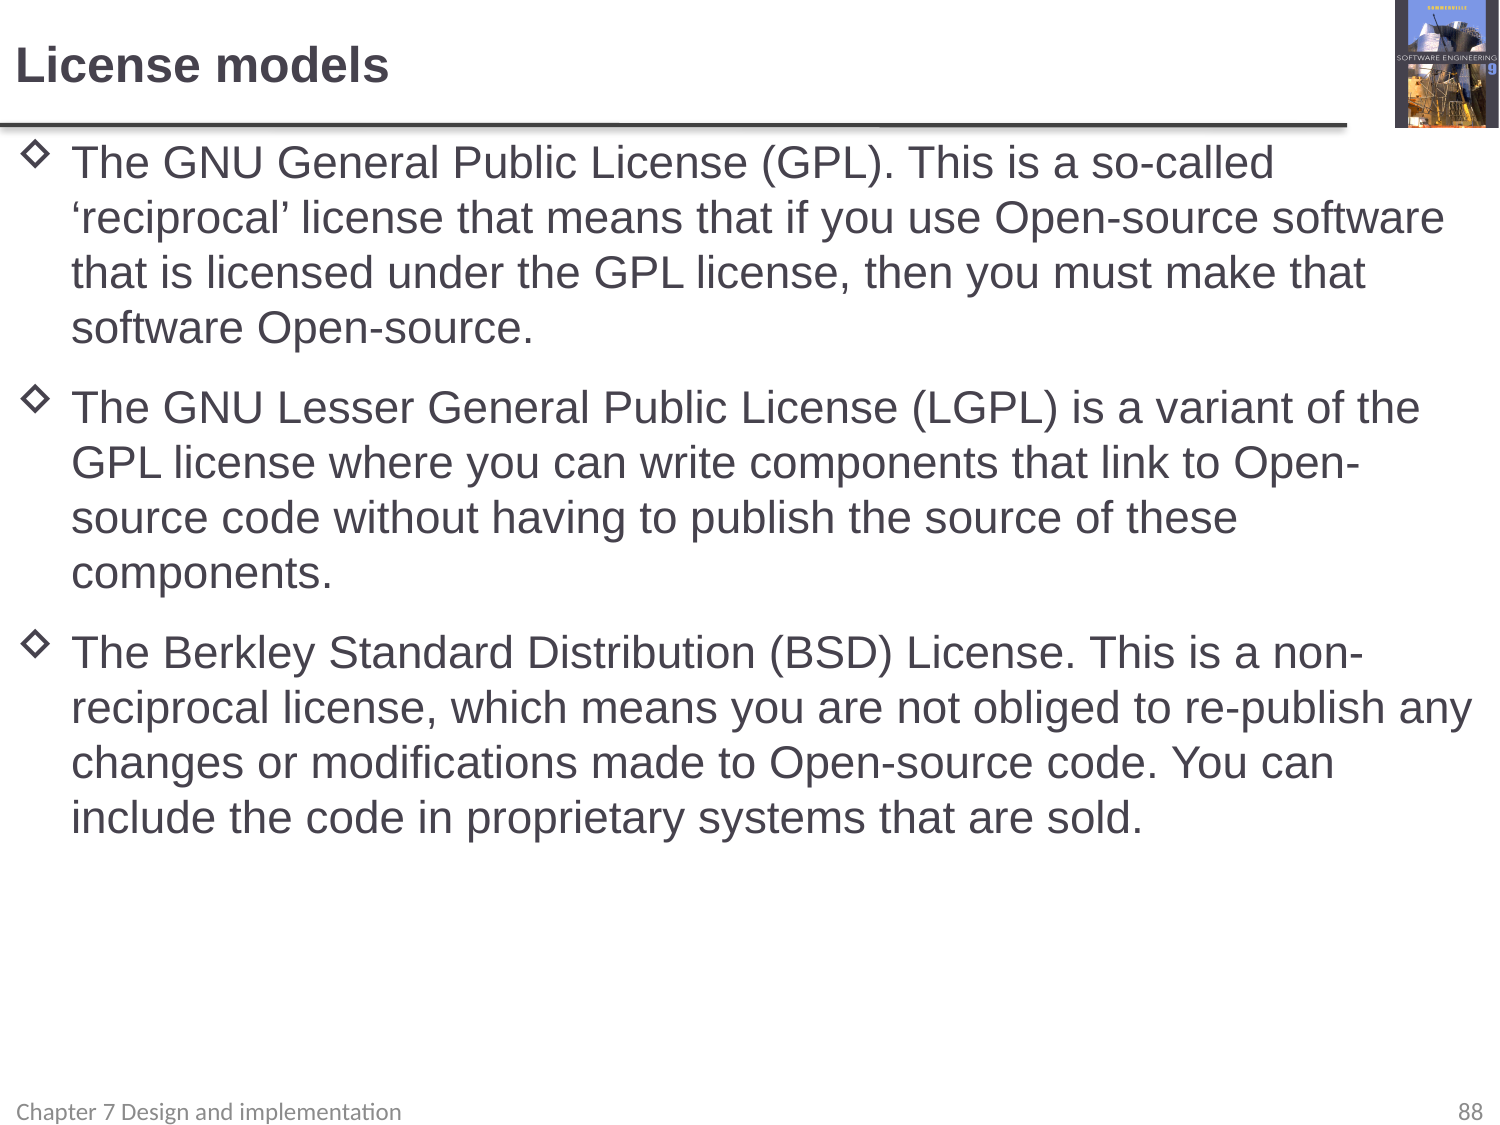

# License models
The GNU General Public License (GPL). This is a so-called ‘reciprocal’ license that means that if you use Open-source software that is licensed under the GPL license, then you must make that software Open-source.
The GNU Lesser General Public License (LGPL) is a variant of the GPL license where you can write components that link to Open-source code without having to publish the source of these components.
The Berkley Standard Distribution (BSD) License. This is a non-reciprocal license, which means you are not obliged to re-publish any changes or modifications made to Open-source code. You can include the code in proprietary systems that are sold.

Chapter 7 Design and implementation
88